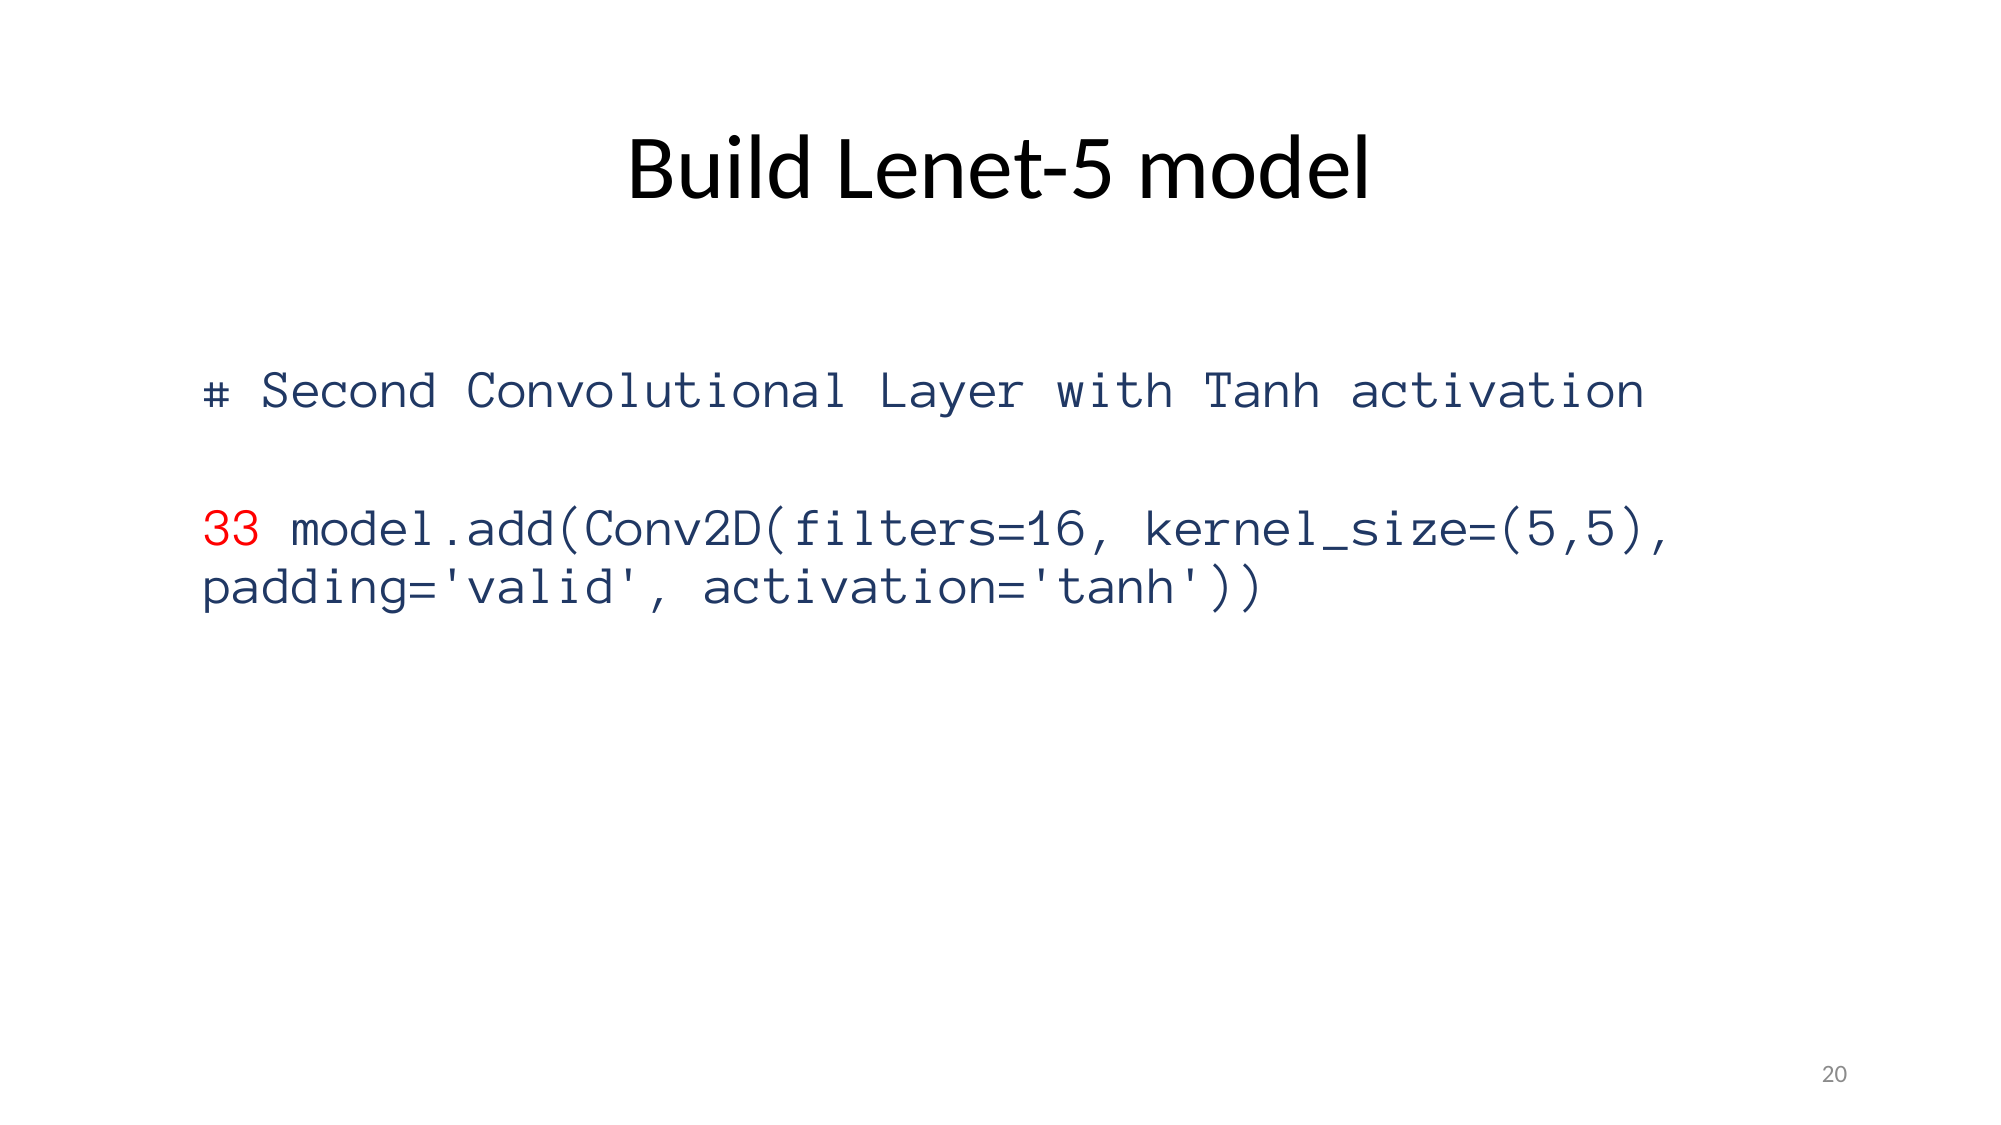

# Build Lenet-5 model
# Second Convolutional Layer with Tanh activation

33 model.add(Conv2D(filters=16, kernel_size=(5,5), padding='valid', activation='tanh'))

20